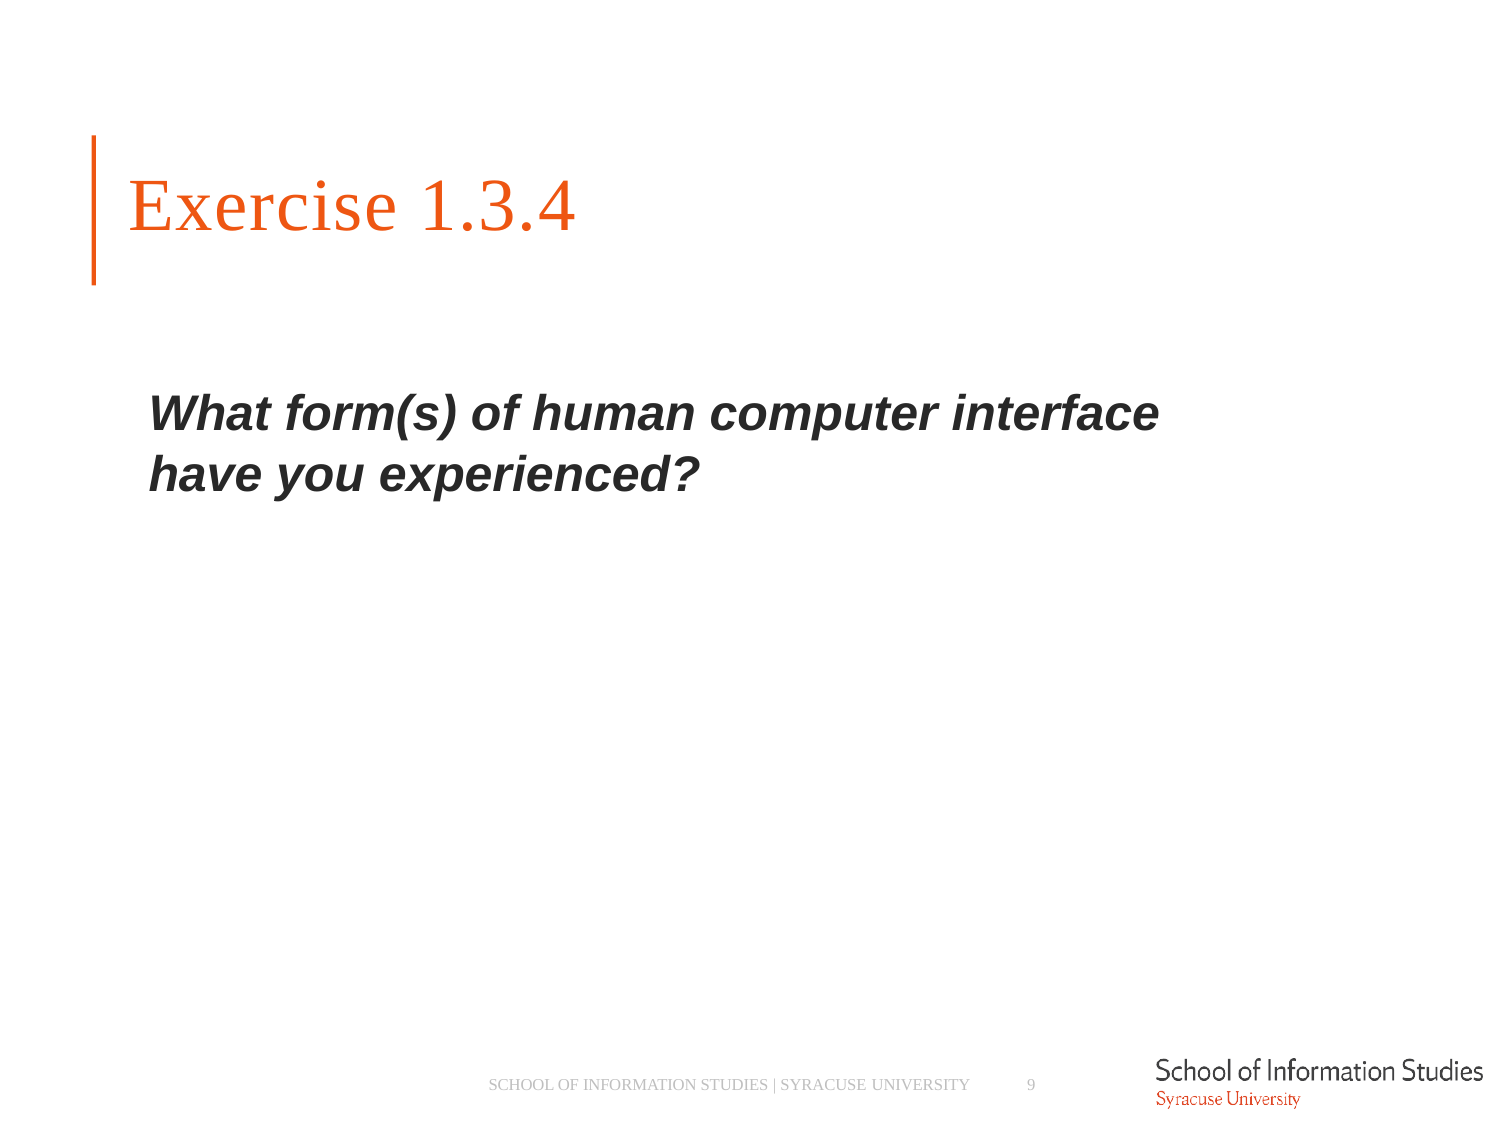

Exercise 1.3.4
What form(s) of human computer interface have you experienced?

SCHOOL OF INFORMATION STUDIES | SYRACUSE UNIVERSITY
9